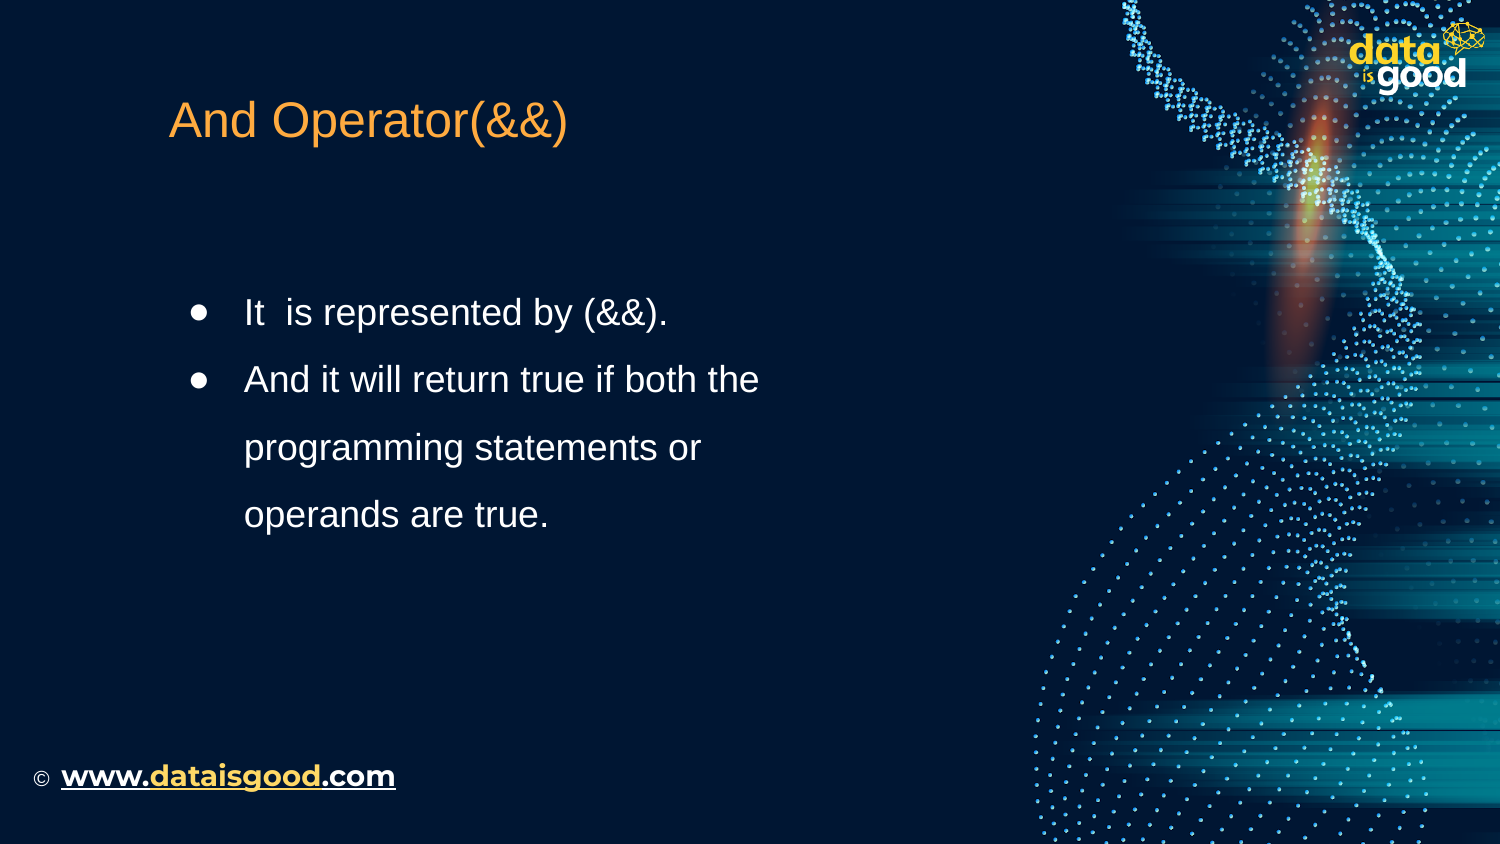

# And Operator(&&)
It  is represented by (&&).
And it will return true if both the programming statements or operands are true.